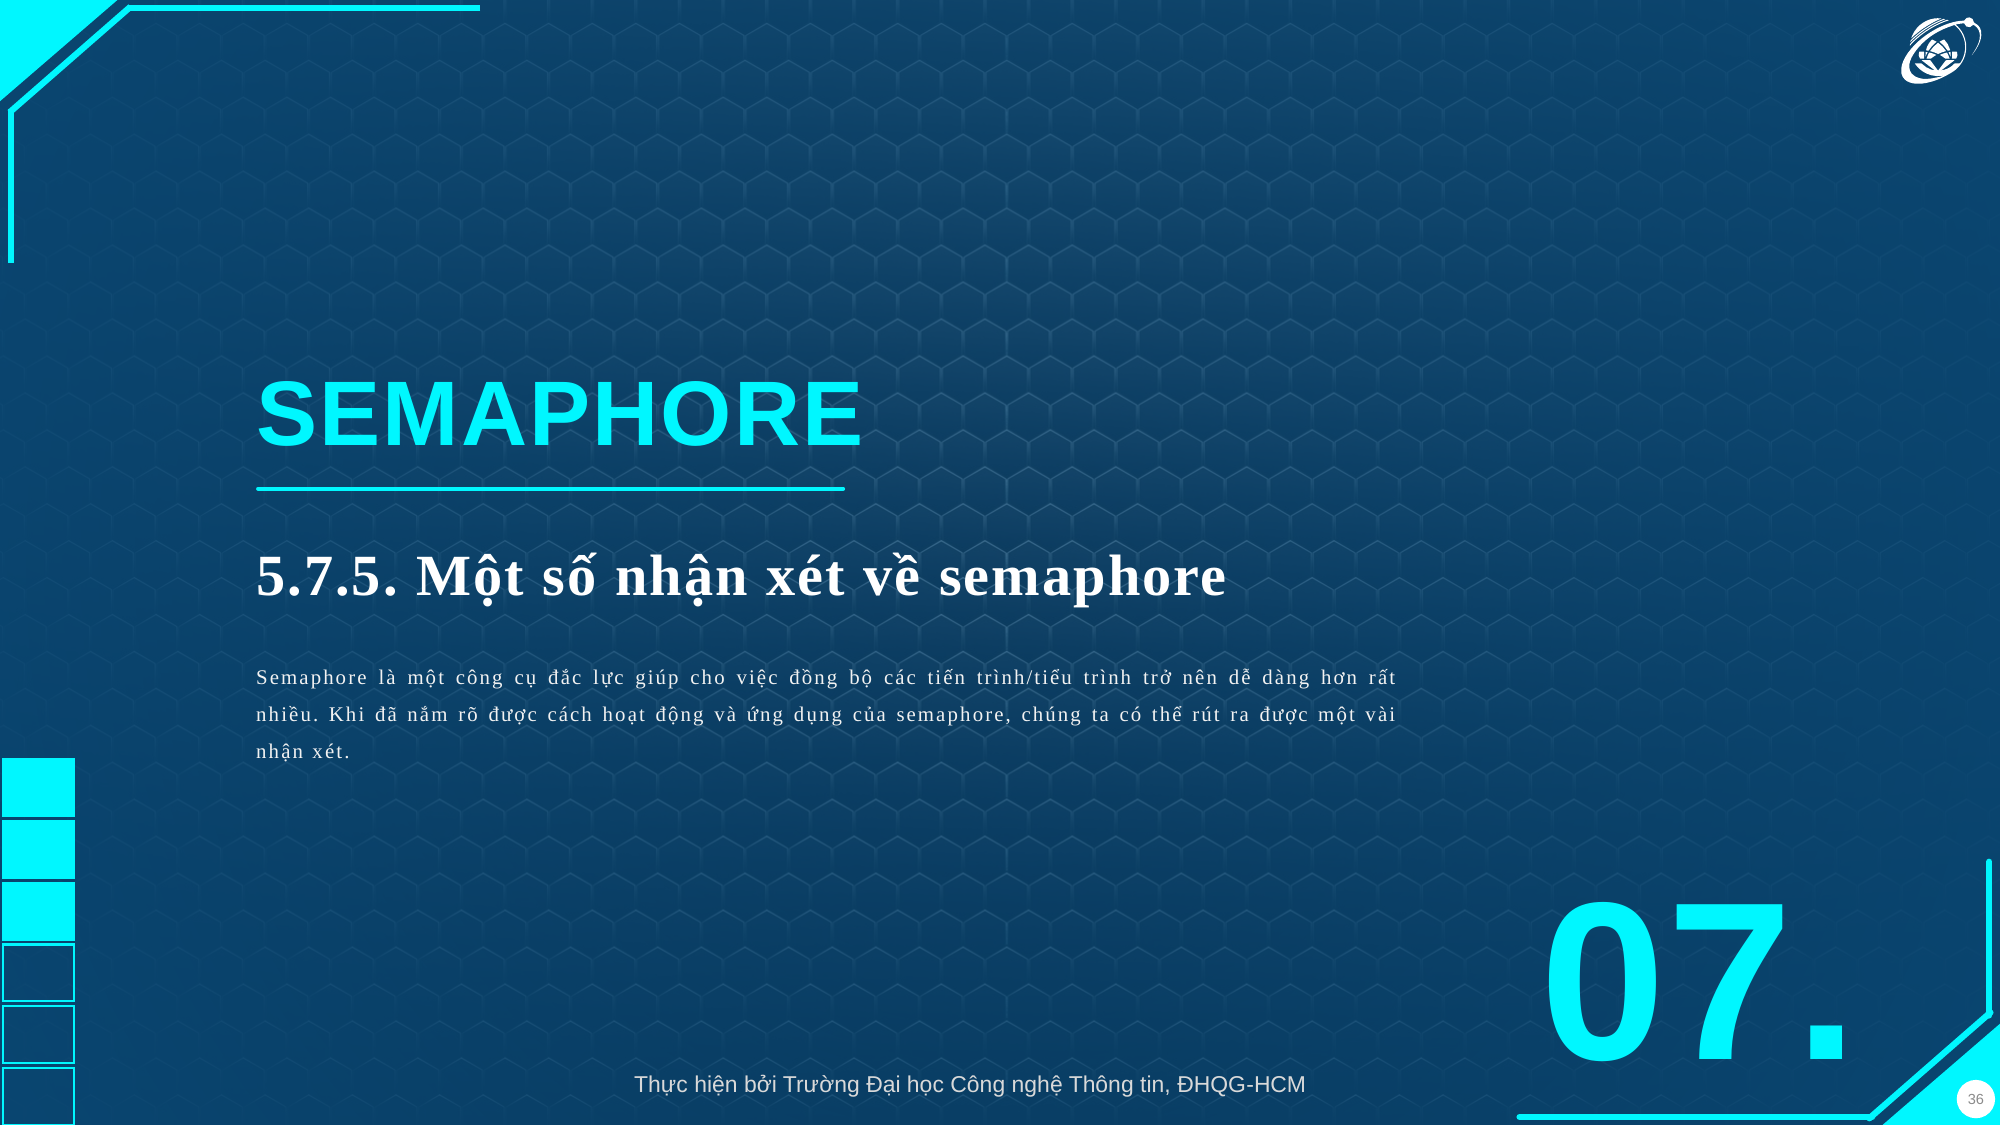

SEMAPHORE
5.7.5. Một số nhận xét về semaphore
Semaphore là một công cụ đắc lực giúp cho việc đồng bộ các tiến trình/tiểu trình trở nên dễ dàng hơn rất nhiều. Khi đã nắm rõ được cách hoạt động và ứng dụng của semaphore, chúng ta có thể rút ra được một vài nhận xét.
07.
Thực hiện bởi Trường Đại học Công nghệ Thông tin, ĐHQG-HCM
36